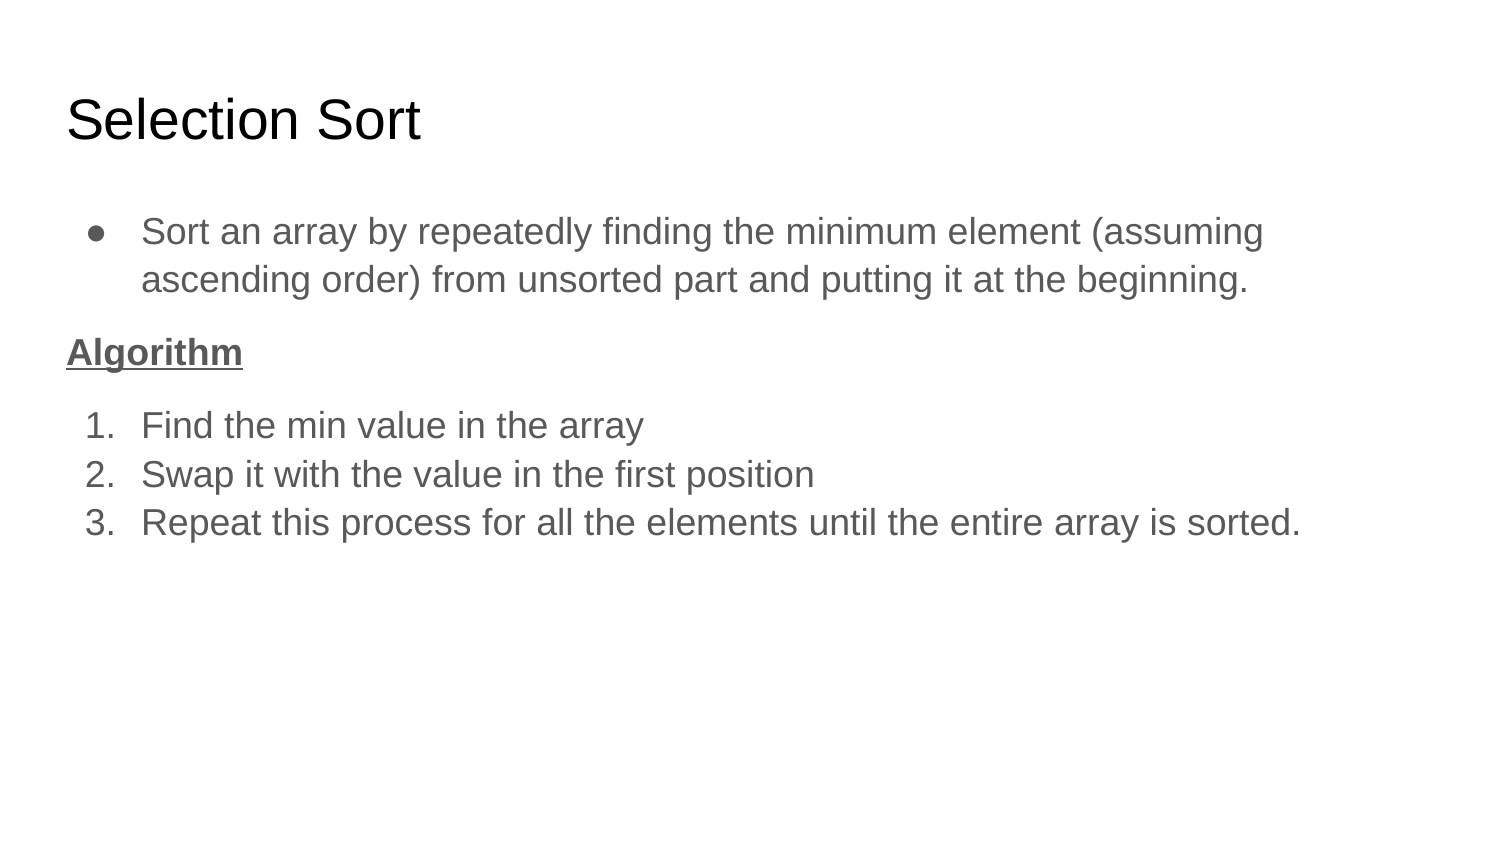

# Selection Sort
Sort an array by repeatedly finding the minimum element (assuming ascending order) from unsorted part and putting it at the beginning.
Algorithm
Find the min value in the array
Swap it with the value in the first position
Repeat this process for all the elements until the entire array is sorted.